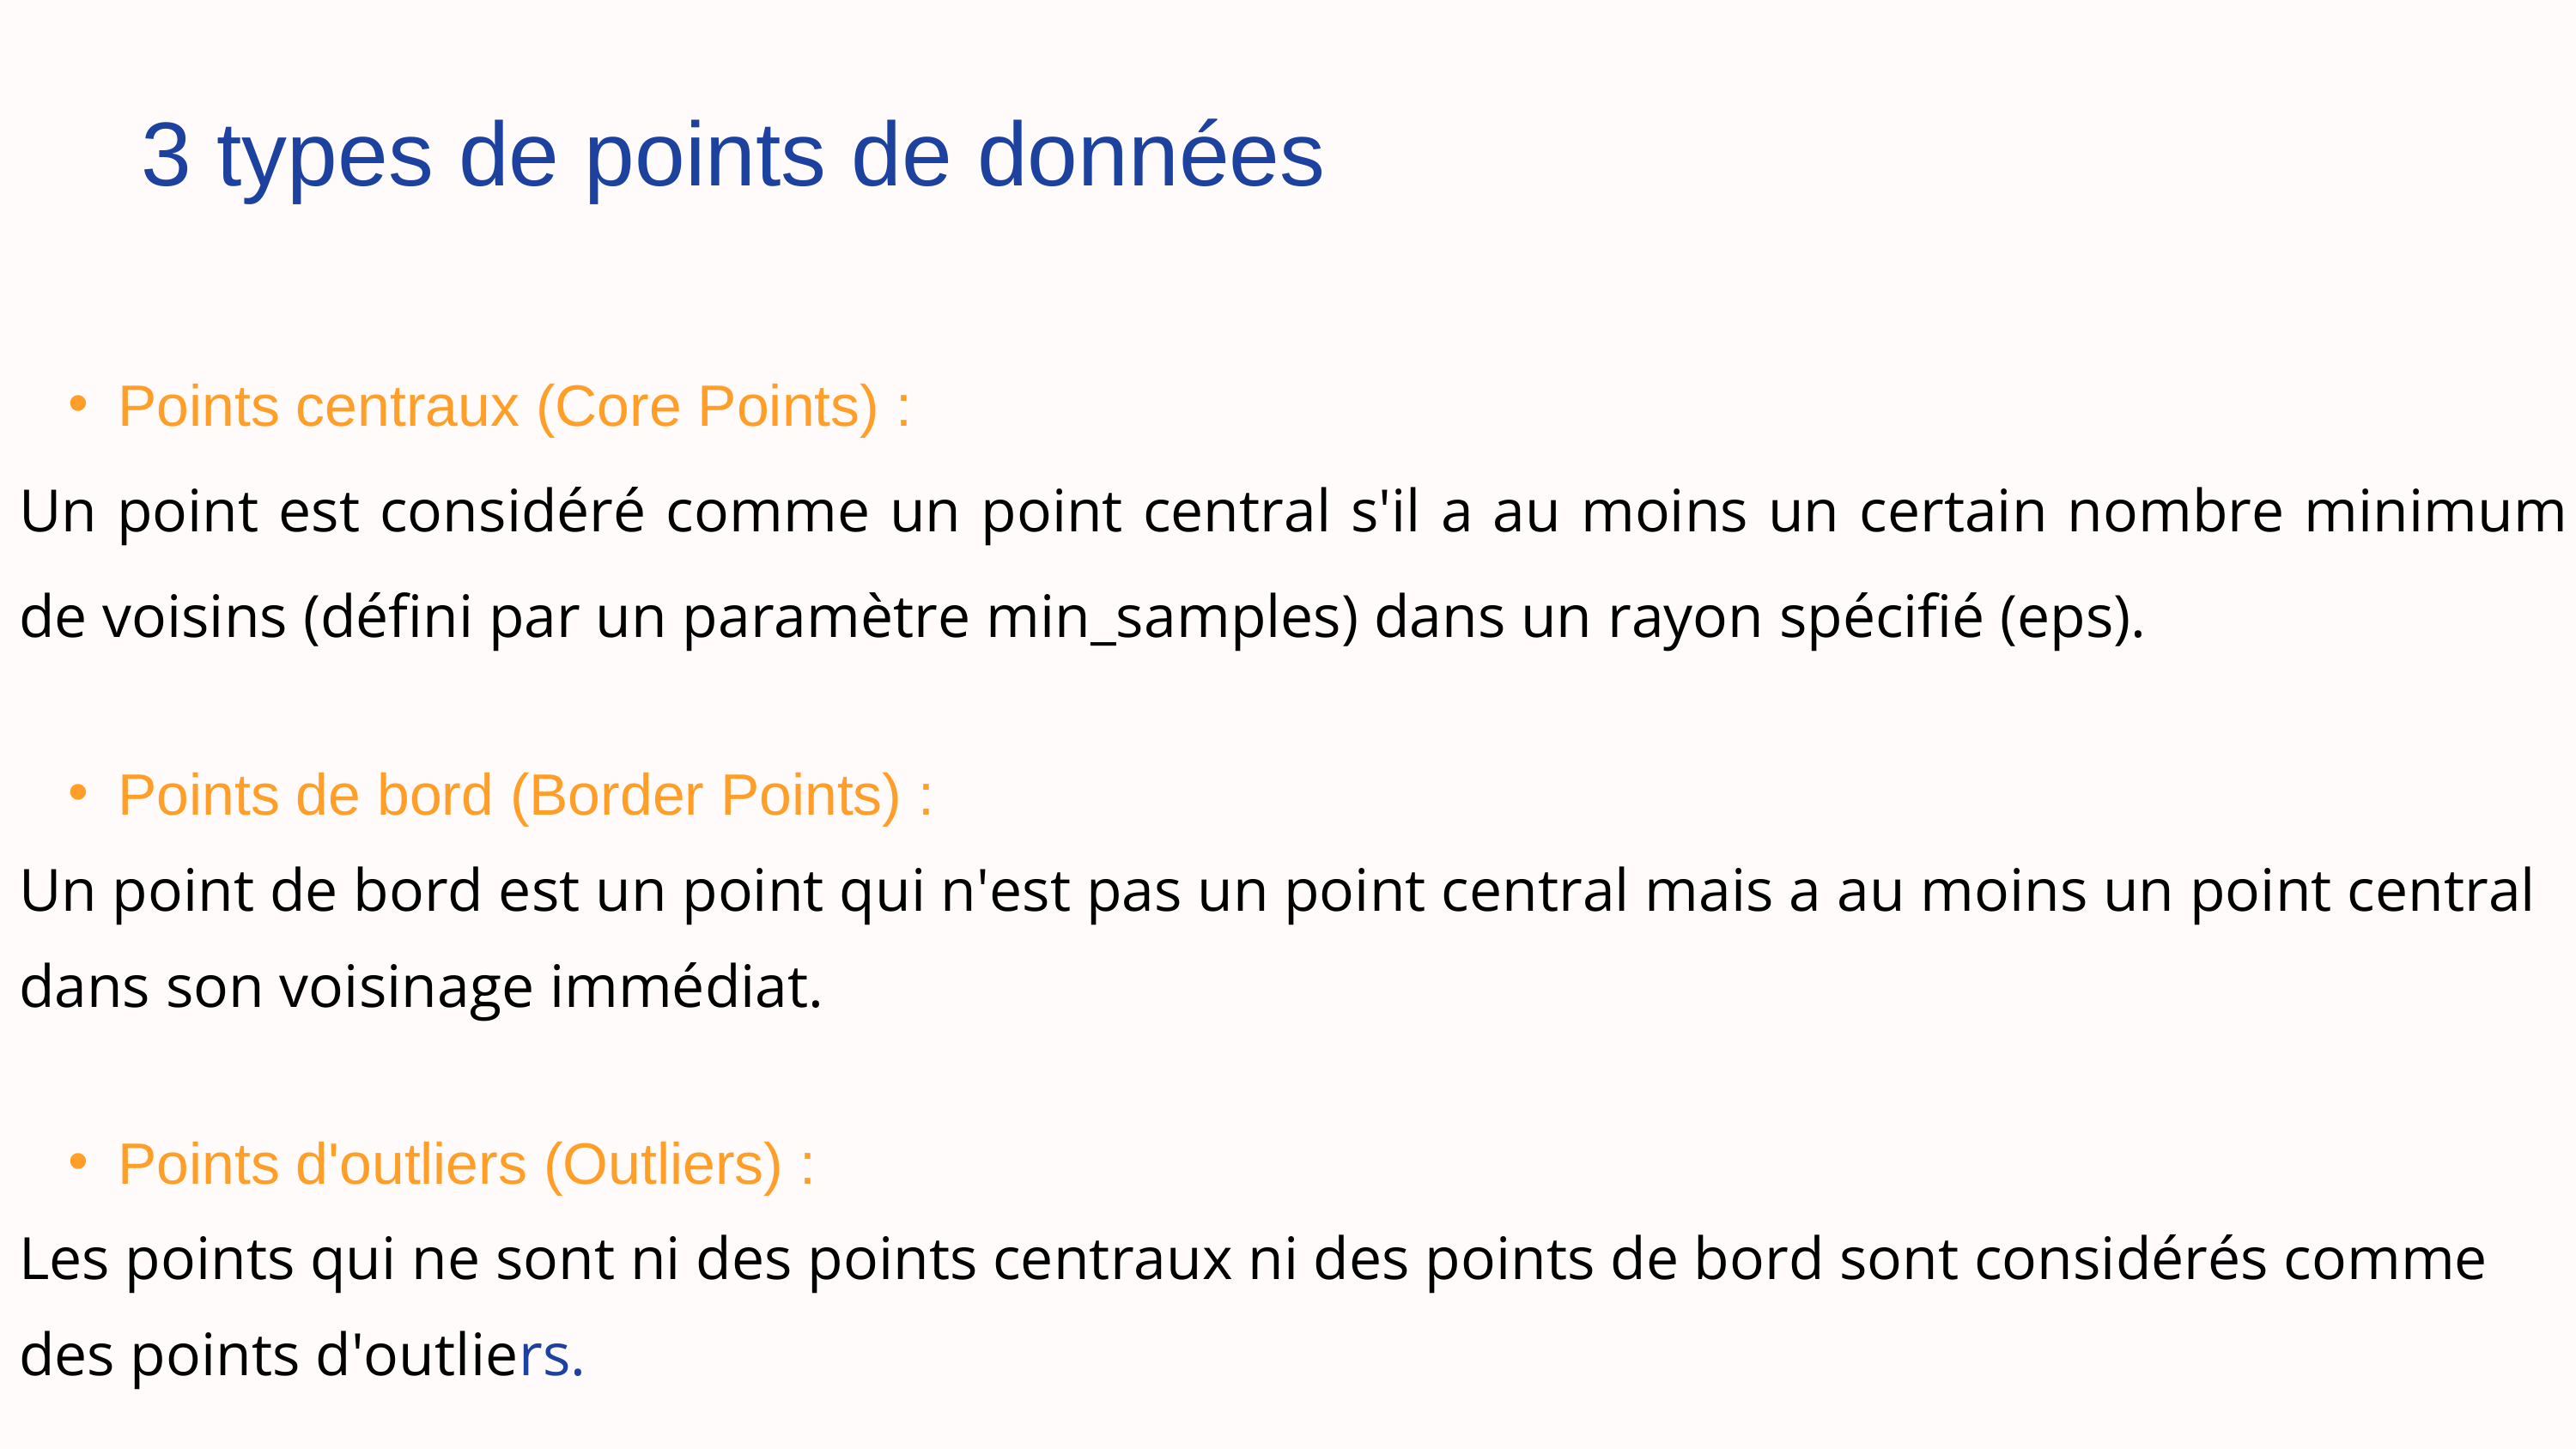

3 types de points de données
Points centraux (Core Points) :
Un point est considéré comme un point central s'il a au moins un certain nombre minimum de voisins (défini par un paramètre min_samples) dans un rayon spécifié (eps).

Points de bord (Border Points) :
Un point de bord est un point qui n'est pas un point central mais a au moins un point central dans son voisinage immédiat.

Points d'outliers (Outliers) :
Les points qui ne sont ni des points centraux ni des points de bord sont considérés comme des points d'outliers.